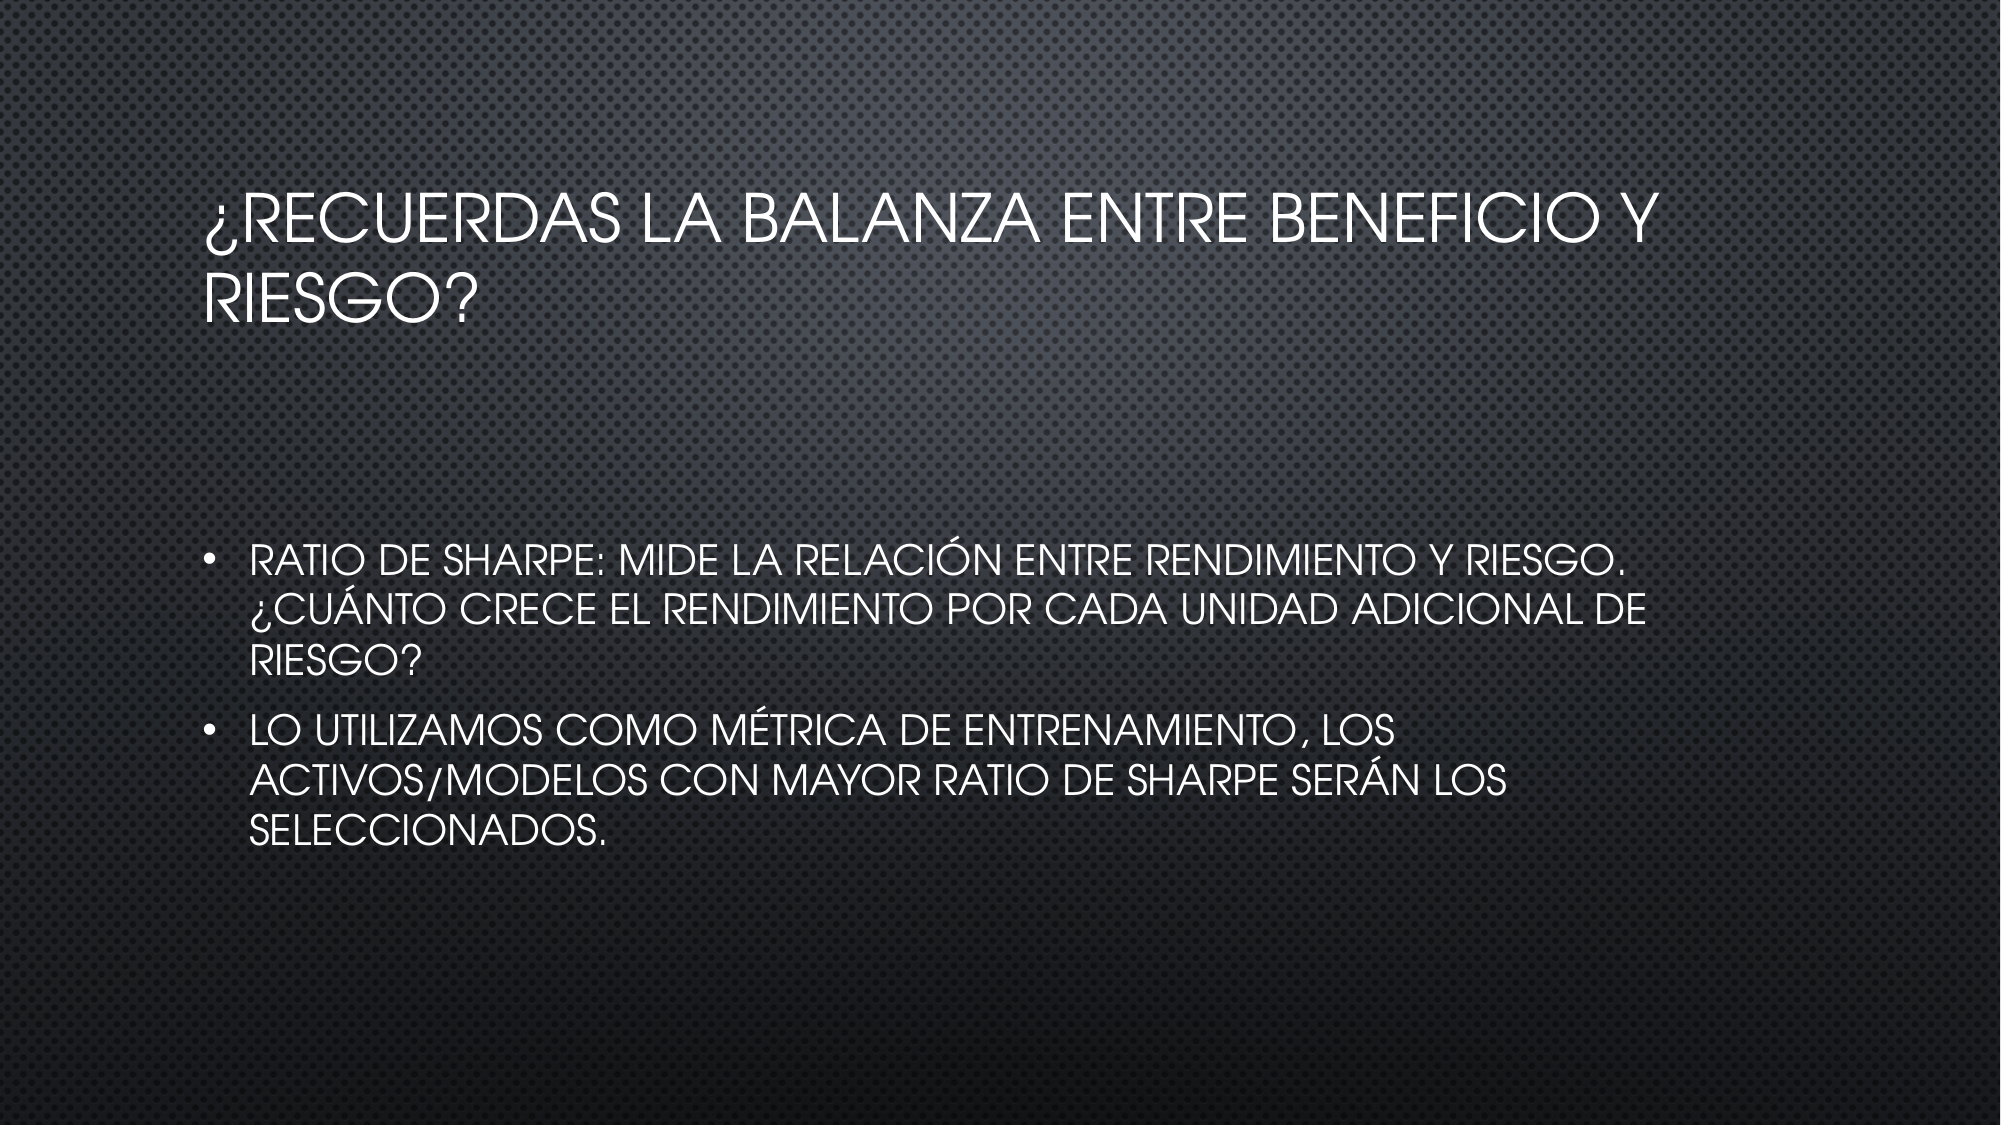

# ¿Recuerdas la balanza entre beneficio y riesgo?
Ratio de sharpe: mide la relación entre rendimiento y riesgo. ¿Cuánto crece el rendimiento por cada unidad adicional de riesgo?
Lo utilizamos como métrica de entrenamiento, los activos/modelos con mayor ratio de sharpe serán los seleccionados.